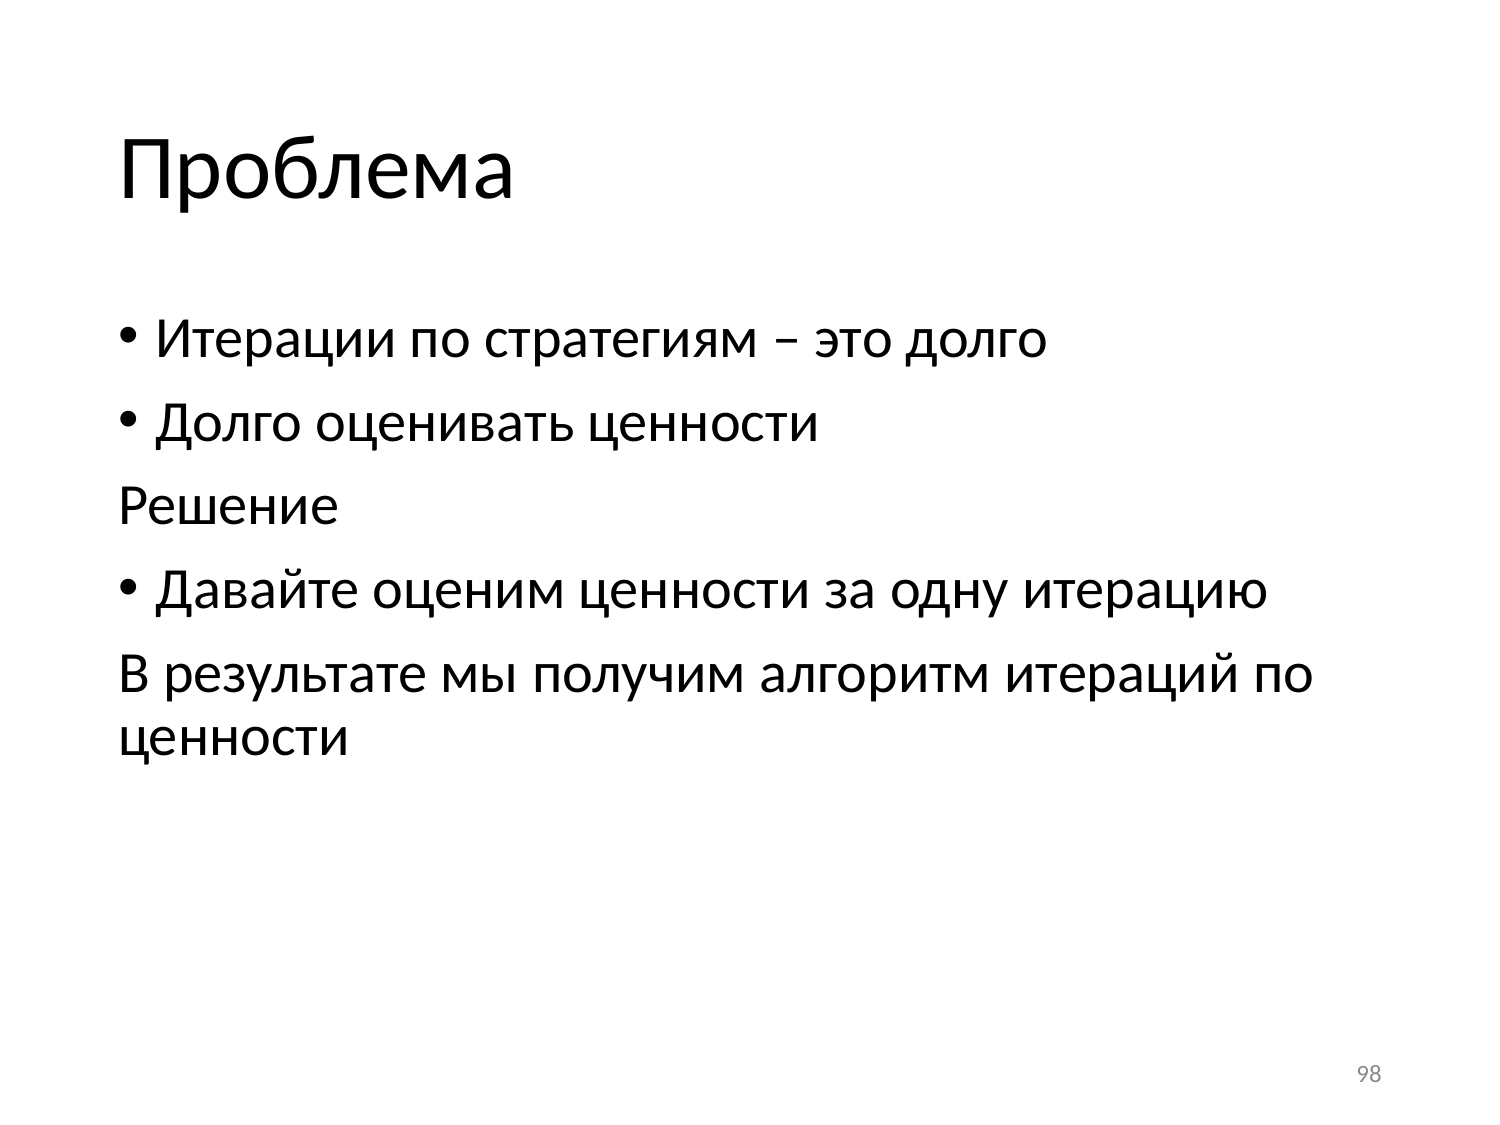

# Проблема
Итерации по стратегиям – это долго
Долго оценивать ценности
Решение
Давайте оценим ценности за одну итерацию
В результате мы получим алгоритм итераций по ценности

98